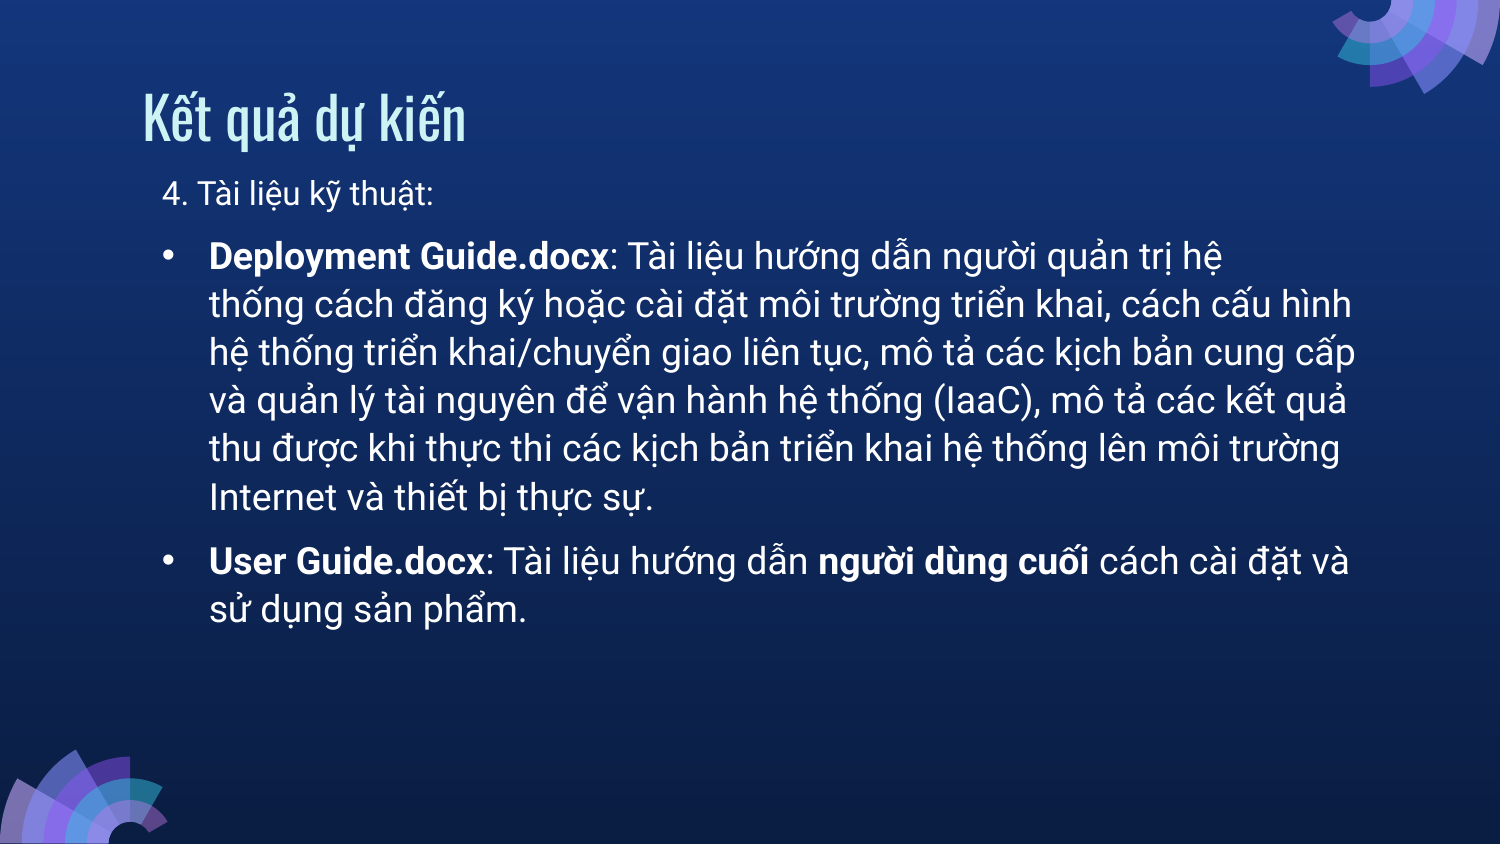

# Kết quả dự kiến
4. Tài liệu kỹ thuật:
Deployment Guide.docx: Tài liệu hướng dẫn người quản trị hệ thống cách đăng ký hoặc cài đặt môi trường triển khai, cách cấu hình hệ thống triển khai/chuyển giao liên tục, mô tả các kịch bản cung cấp và quản lý tài nguyên để vận hành hệ thống (IaaC), mô tả các kết quả thu được khi thực thi các kịch bản triển khai hệ thống lên môi trường Internet và thiết bị thực sự.
User Guide.docx: Tài liệu hướng dẫn người dùng cuối cách cài đặt và sử dụng sản phẩm.